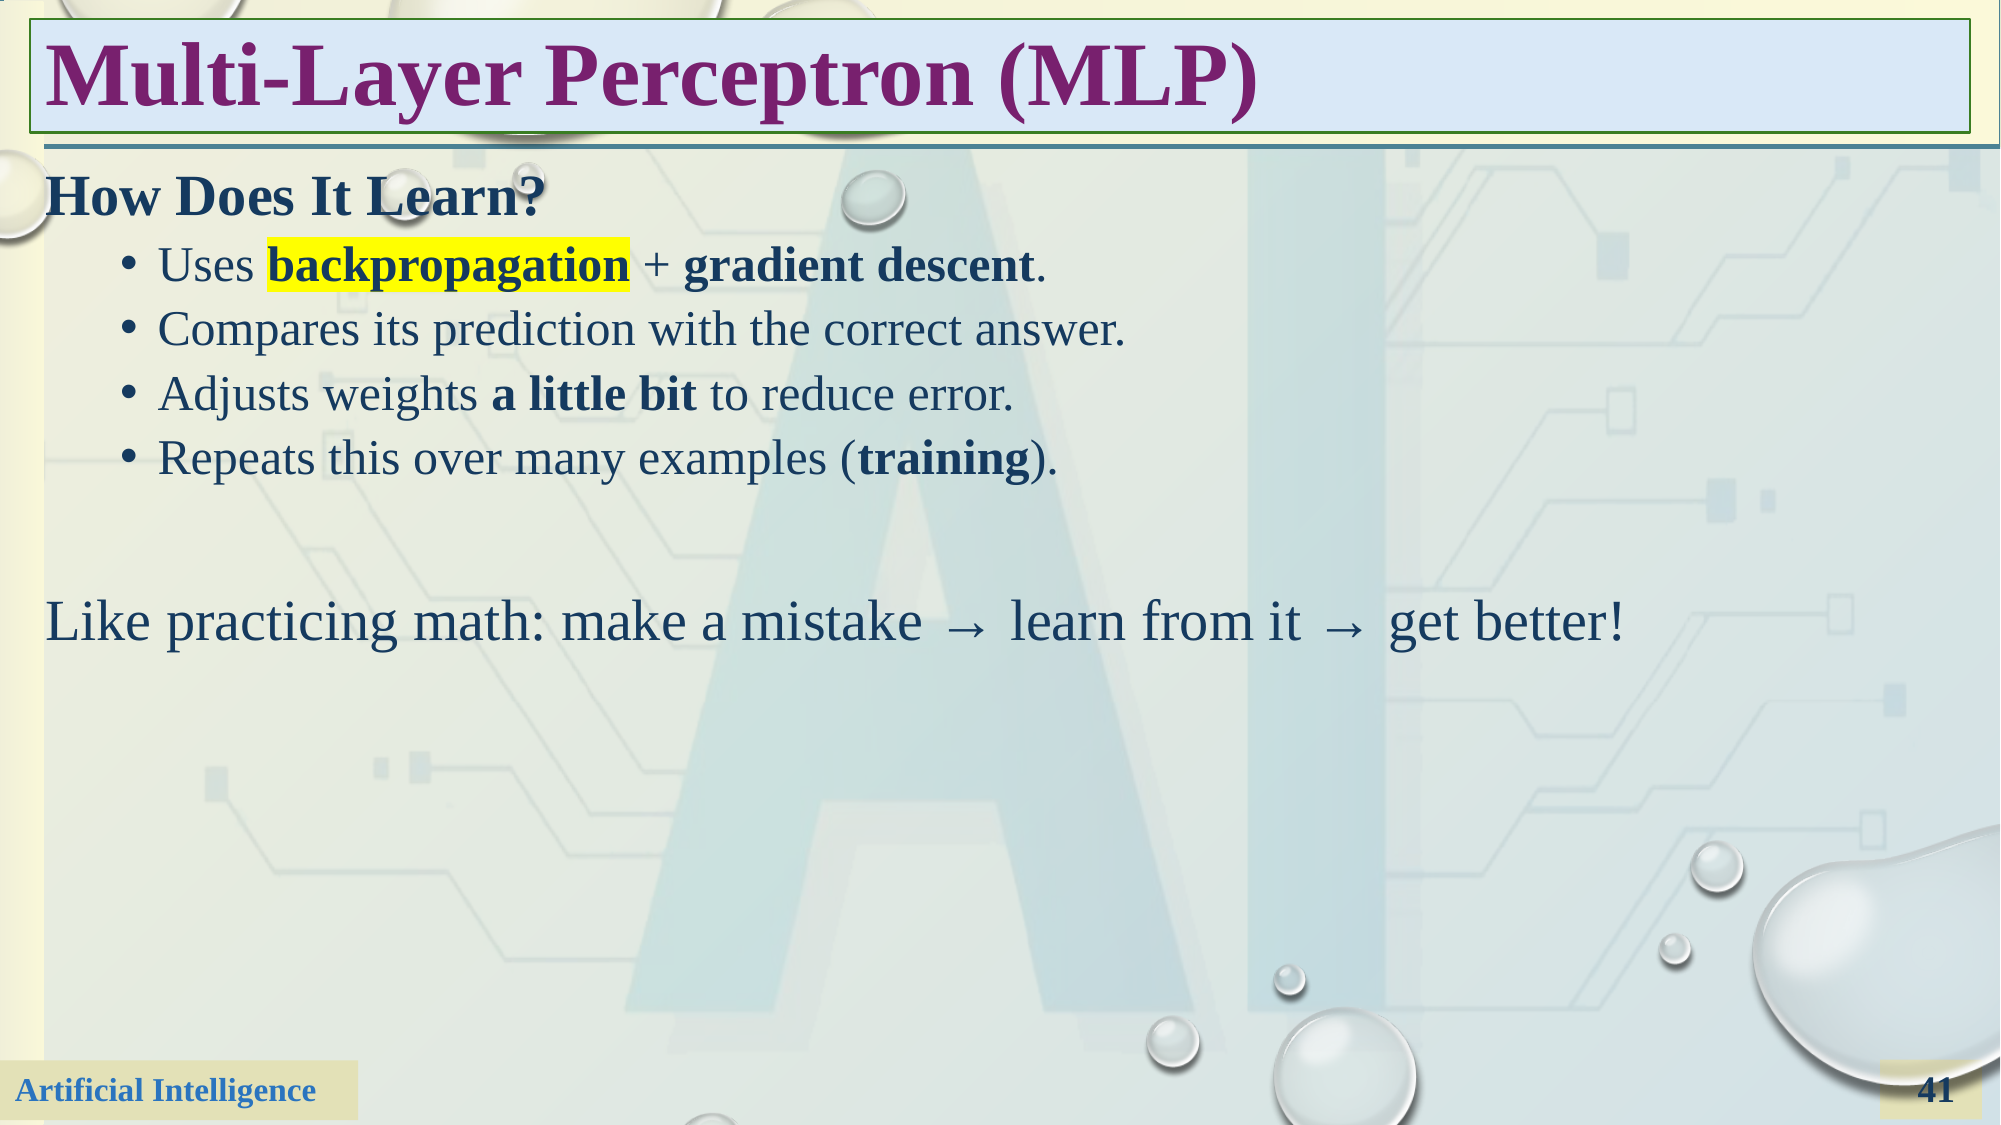

# Multi-Layer Perceptron (MLP)
How Does It Learn?
Uses backpropagation + gradient descent.
Compares its prediction with the correct answer.
Adjusts weights a little bit to reduce error.
Repeats this over many examples (training).

Like practicing math: make a mistake → learn from it → get better!

41